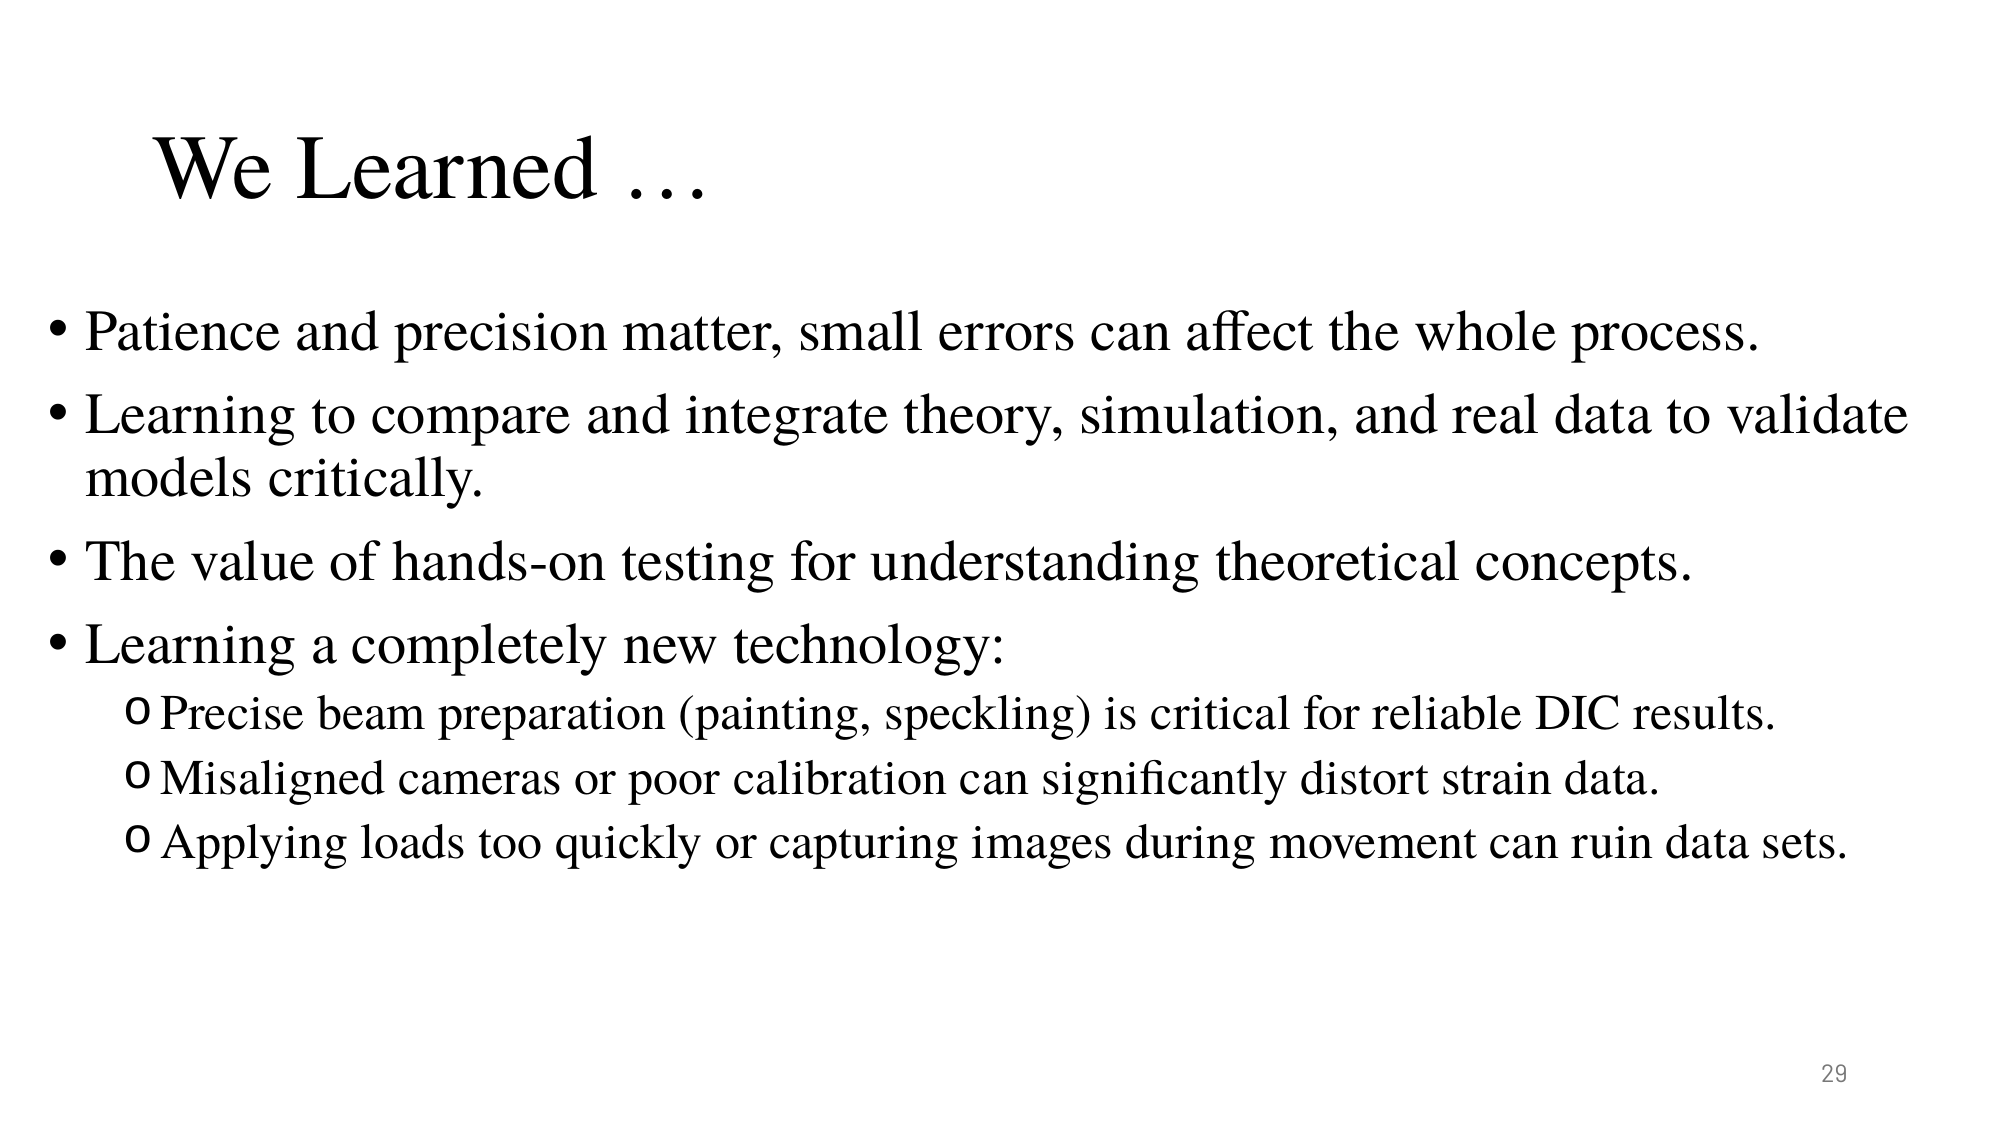

# We Learned …

Patience and precision matter, small errors can affect the whole process.
Learning to compare and integrate theory, simulation, and real data to validate models critically.
The value of hands-on testing for understanding theoretical concepts.
Learning a completely new technology:
Precise beam preparation (painting, speckling) is critical for reliable DIC results.
Misaligned cameras or poor calibration can significantly distort strain data.
Applying loads too quickly or capturing images during movement can ruin data sets.
29